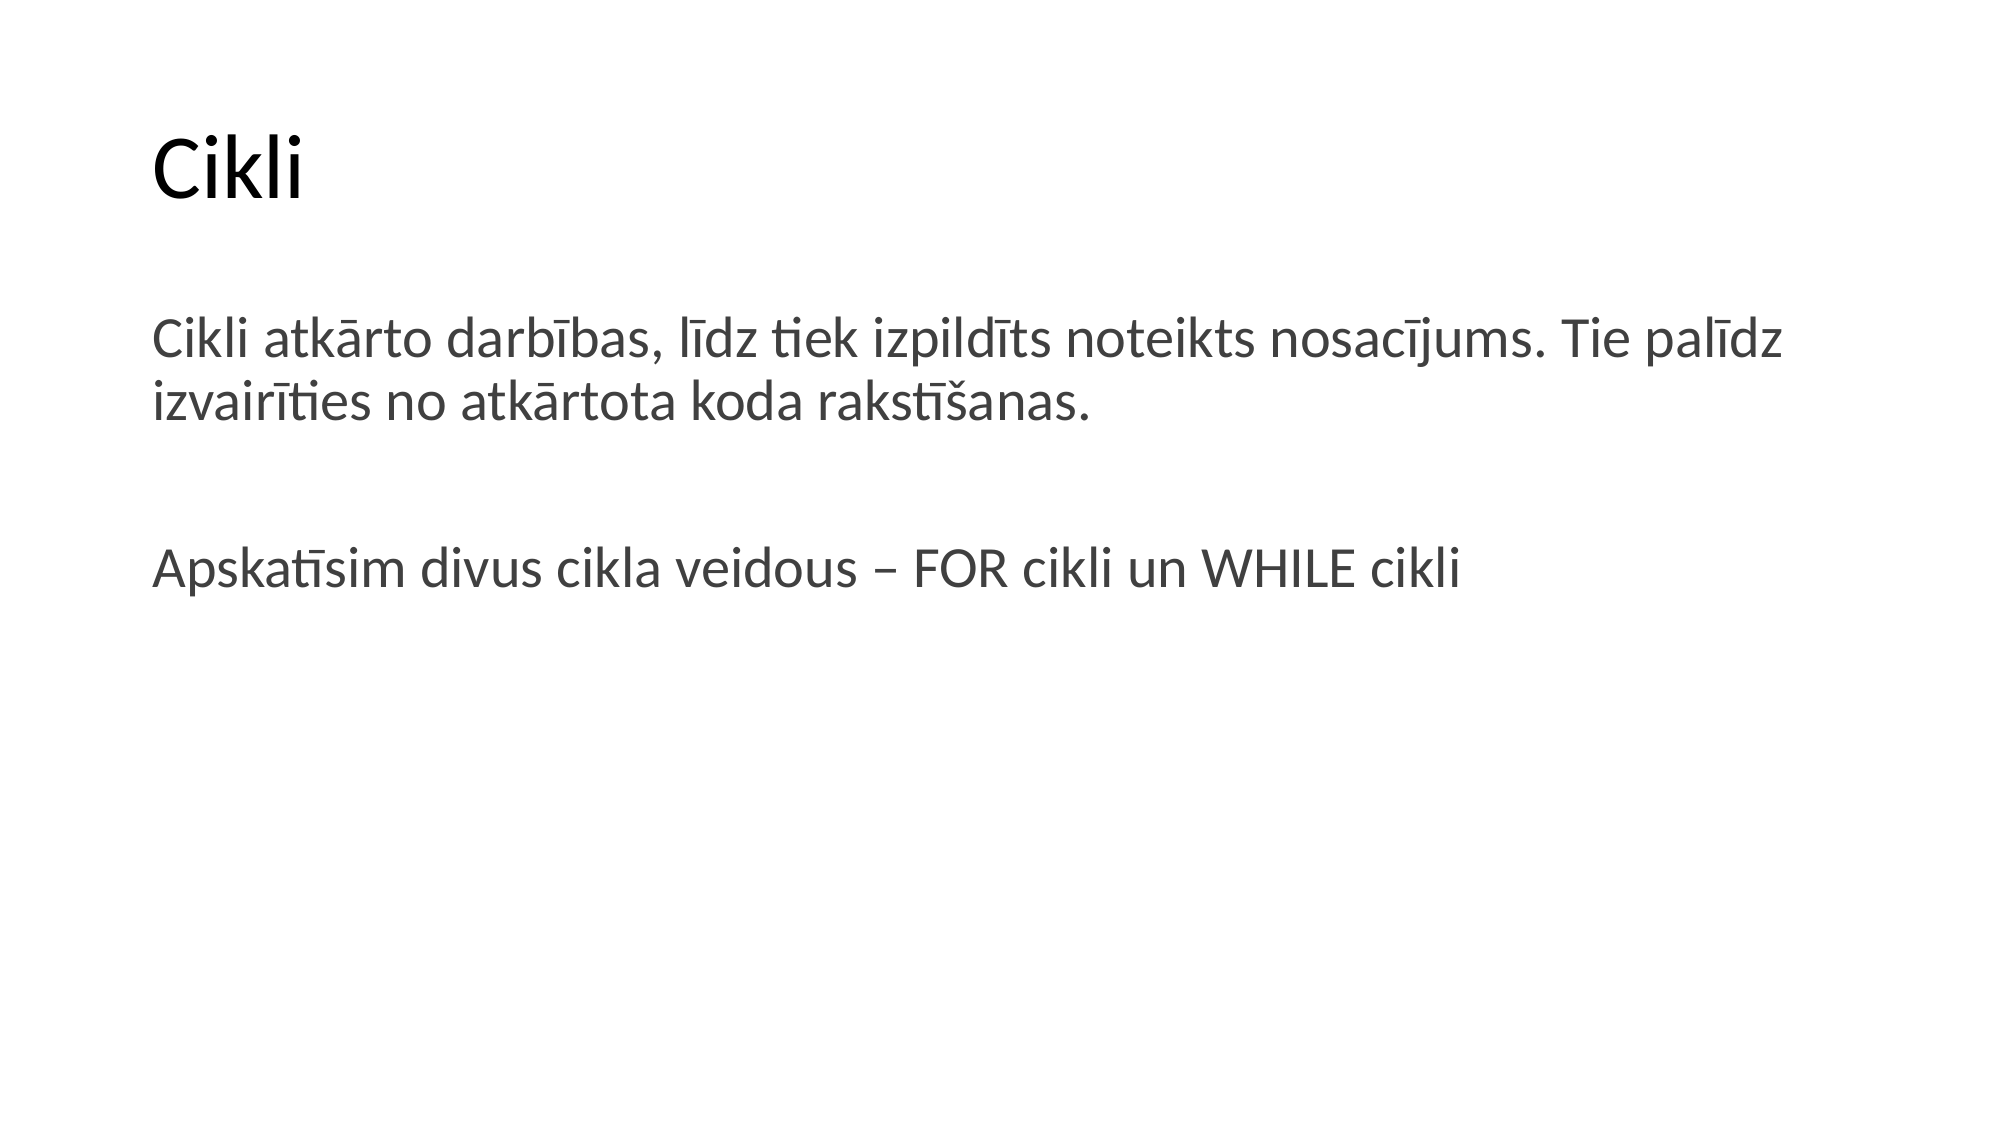

# Cikli
Cikli atkārto darbības, līdz tiek izpildīts noteikts nosacījums. Tie palīdz izvairīties no atkārtota koda rakstīšanas.

Apskatīsim divus cikla veidous – FOR cikli un WHILE cikli